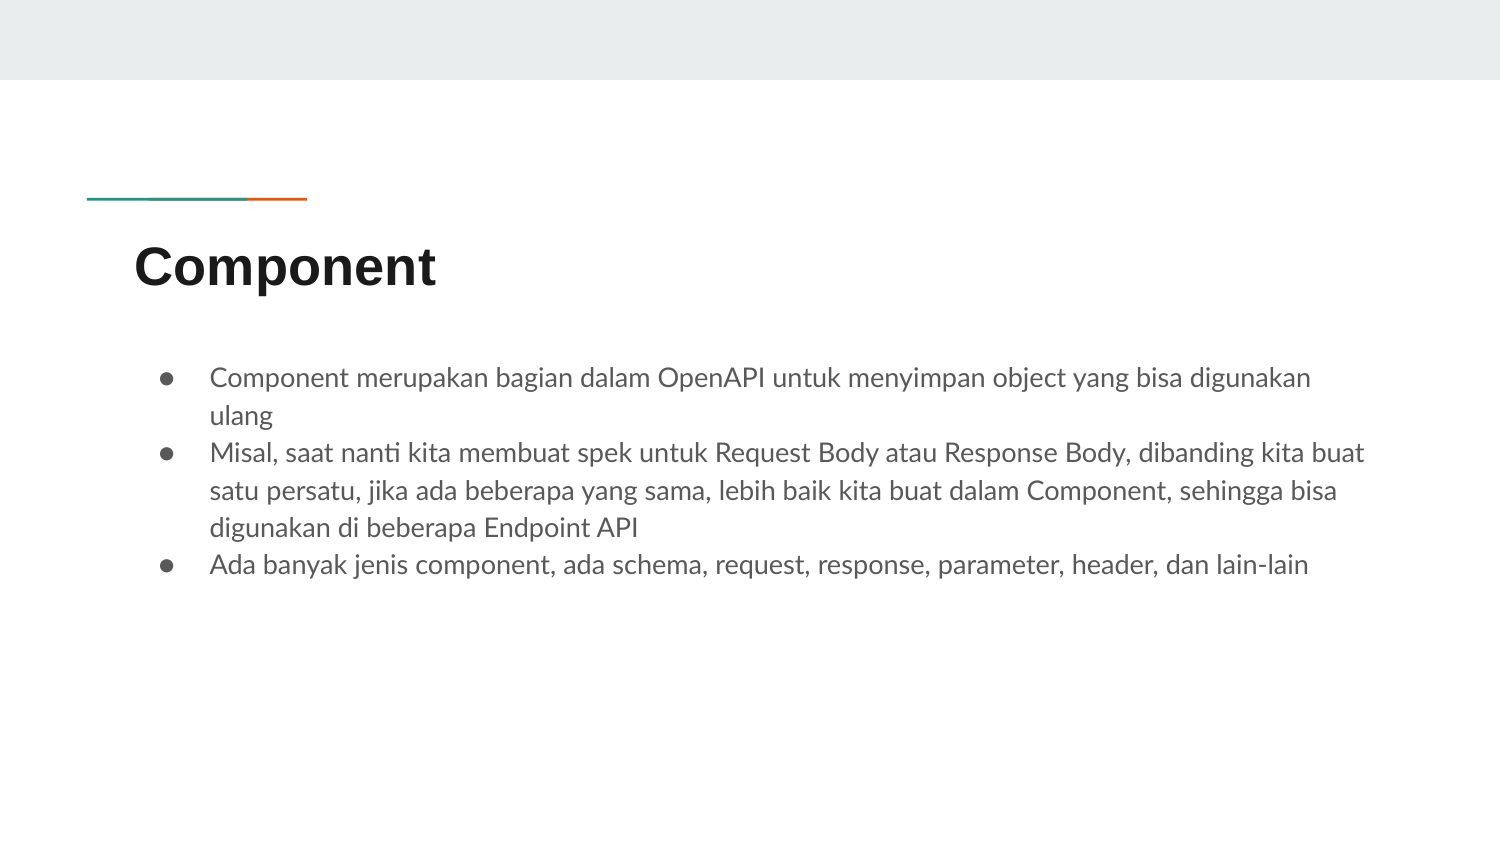

# Component
Component merupakan bagian dalam OpenAPI untuk menyimpan object yang bisa digunakan ulang
Misal, saat nanti kita membuat spek untuk Request Body atau Response Body, dibanding kita buat satu persatu, jika ada beberapa yang sama, lebih baik kita buat dalam Component, sehingga bisa digunakan di beberapa Endpoint API
Ada banyak jenis component, ada schema, request, response, parameter, header, dan lain-lain